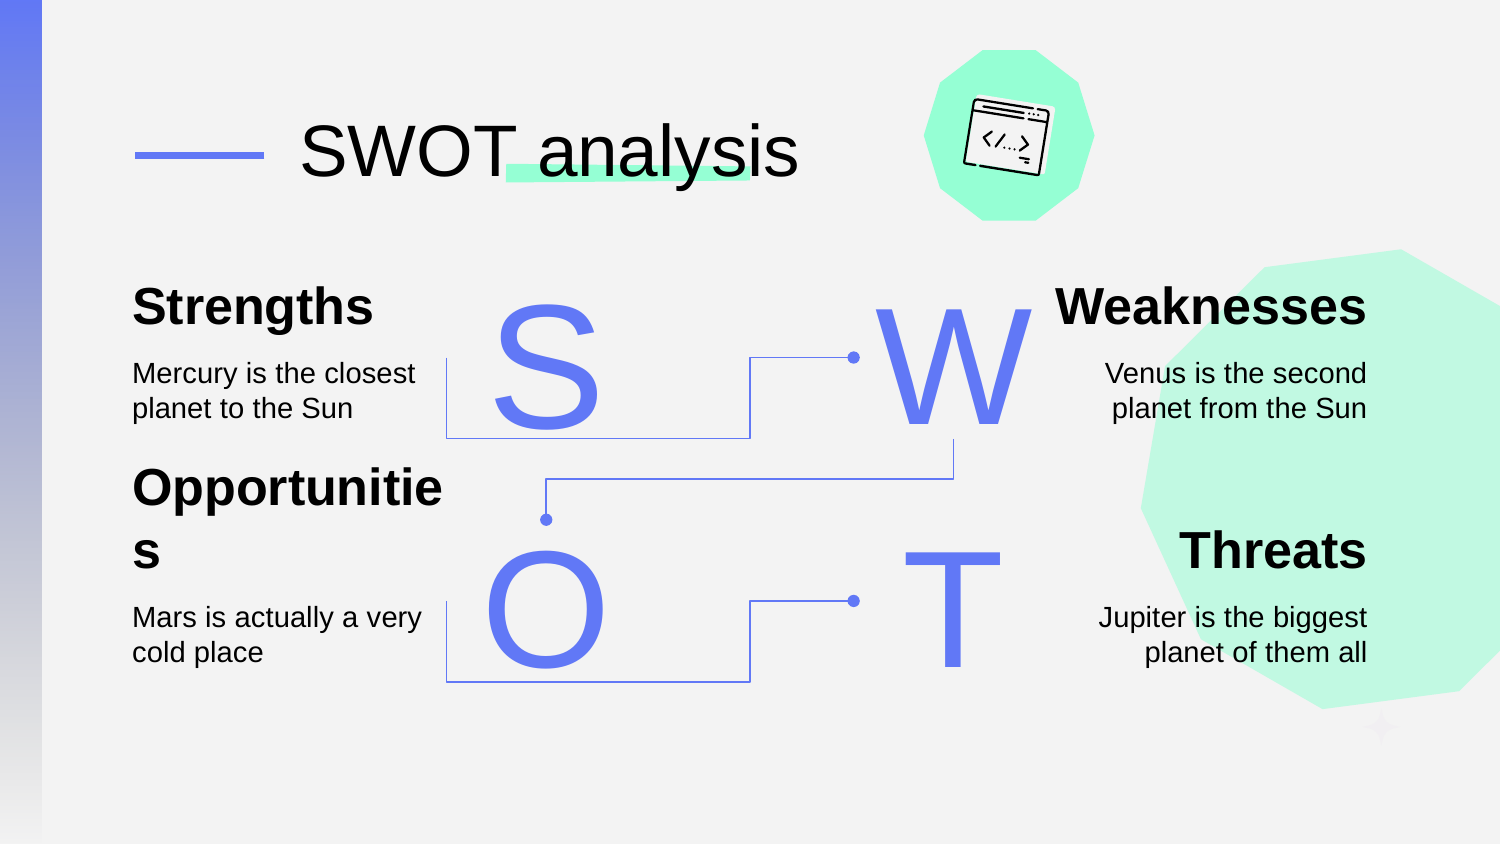

# SWOT analysis

S
W
Strengths
Weaknesses
Mercury is the closest planet to the Sun
Venus is the second planet from the Sun
T
O
Opportunities
Threats
Mars is actually a very cold place
Jupiter is the biggest planet of them all